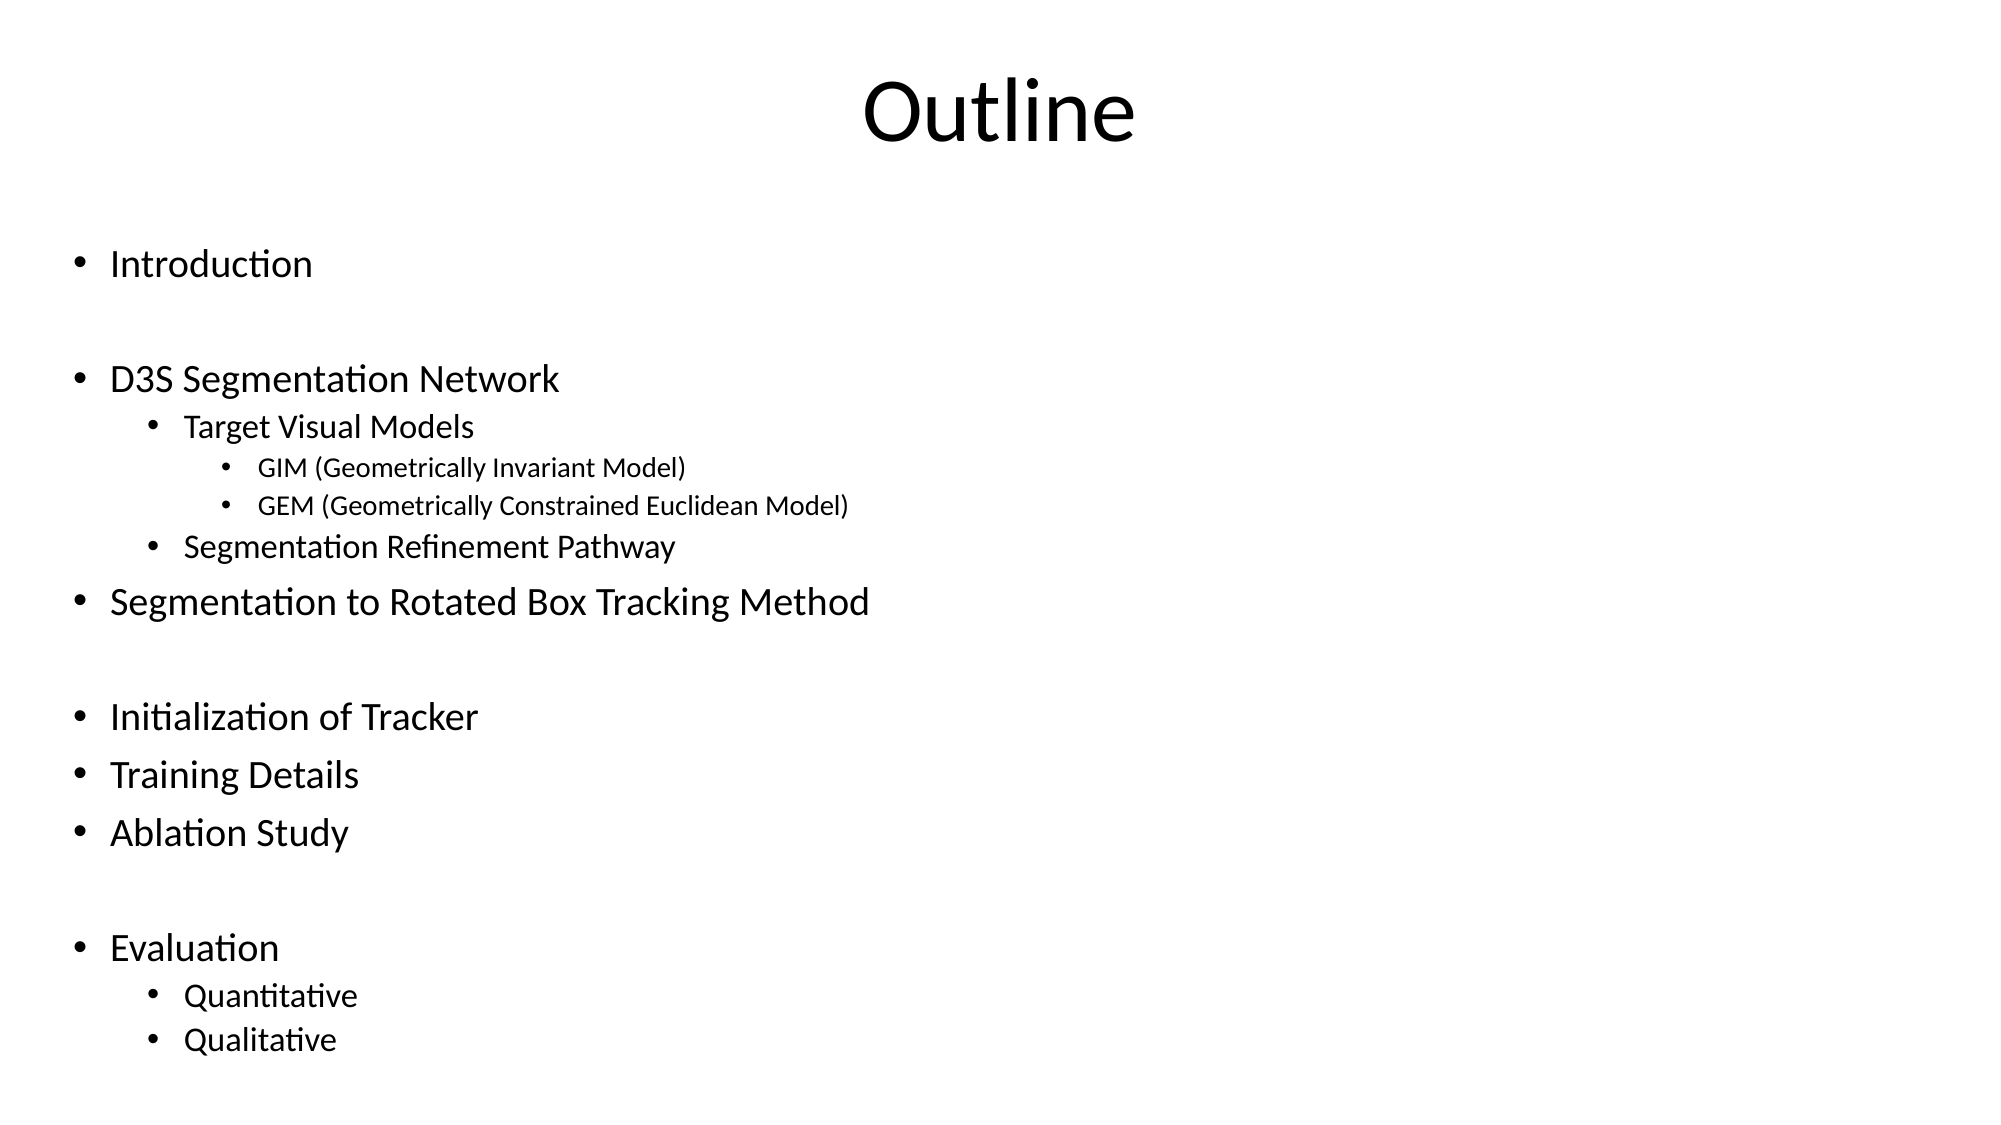

# Outline
Introduction

D3S Segmentation Network
Target Visual Models
GIM (Geometrically Invariant Model)
GEM (Geometrically Constrained Euclidean Model)
Segmentation Refinement Pathway
Segmentation to Rotated Box Tracking Method

Initialization of Tracker
Training Details
Ablation Study

Evaluation
Quantitative
Qualitative